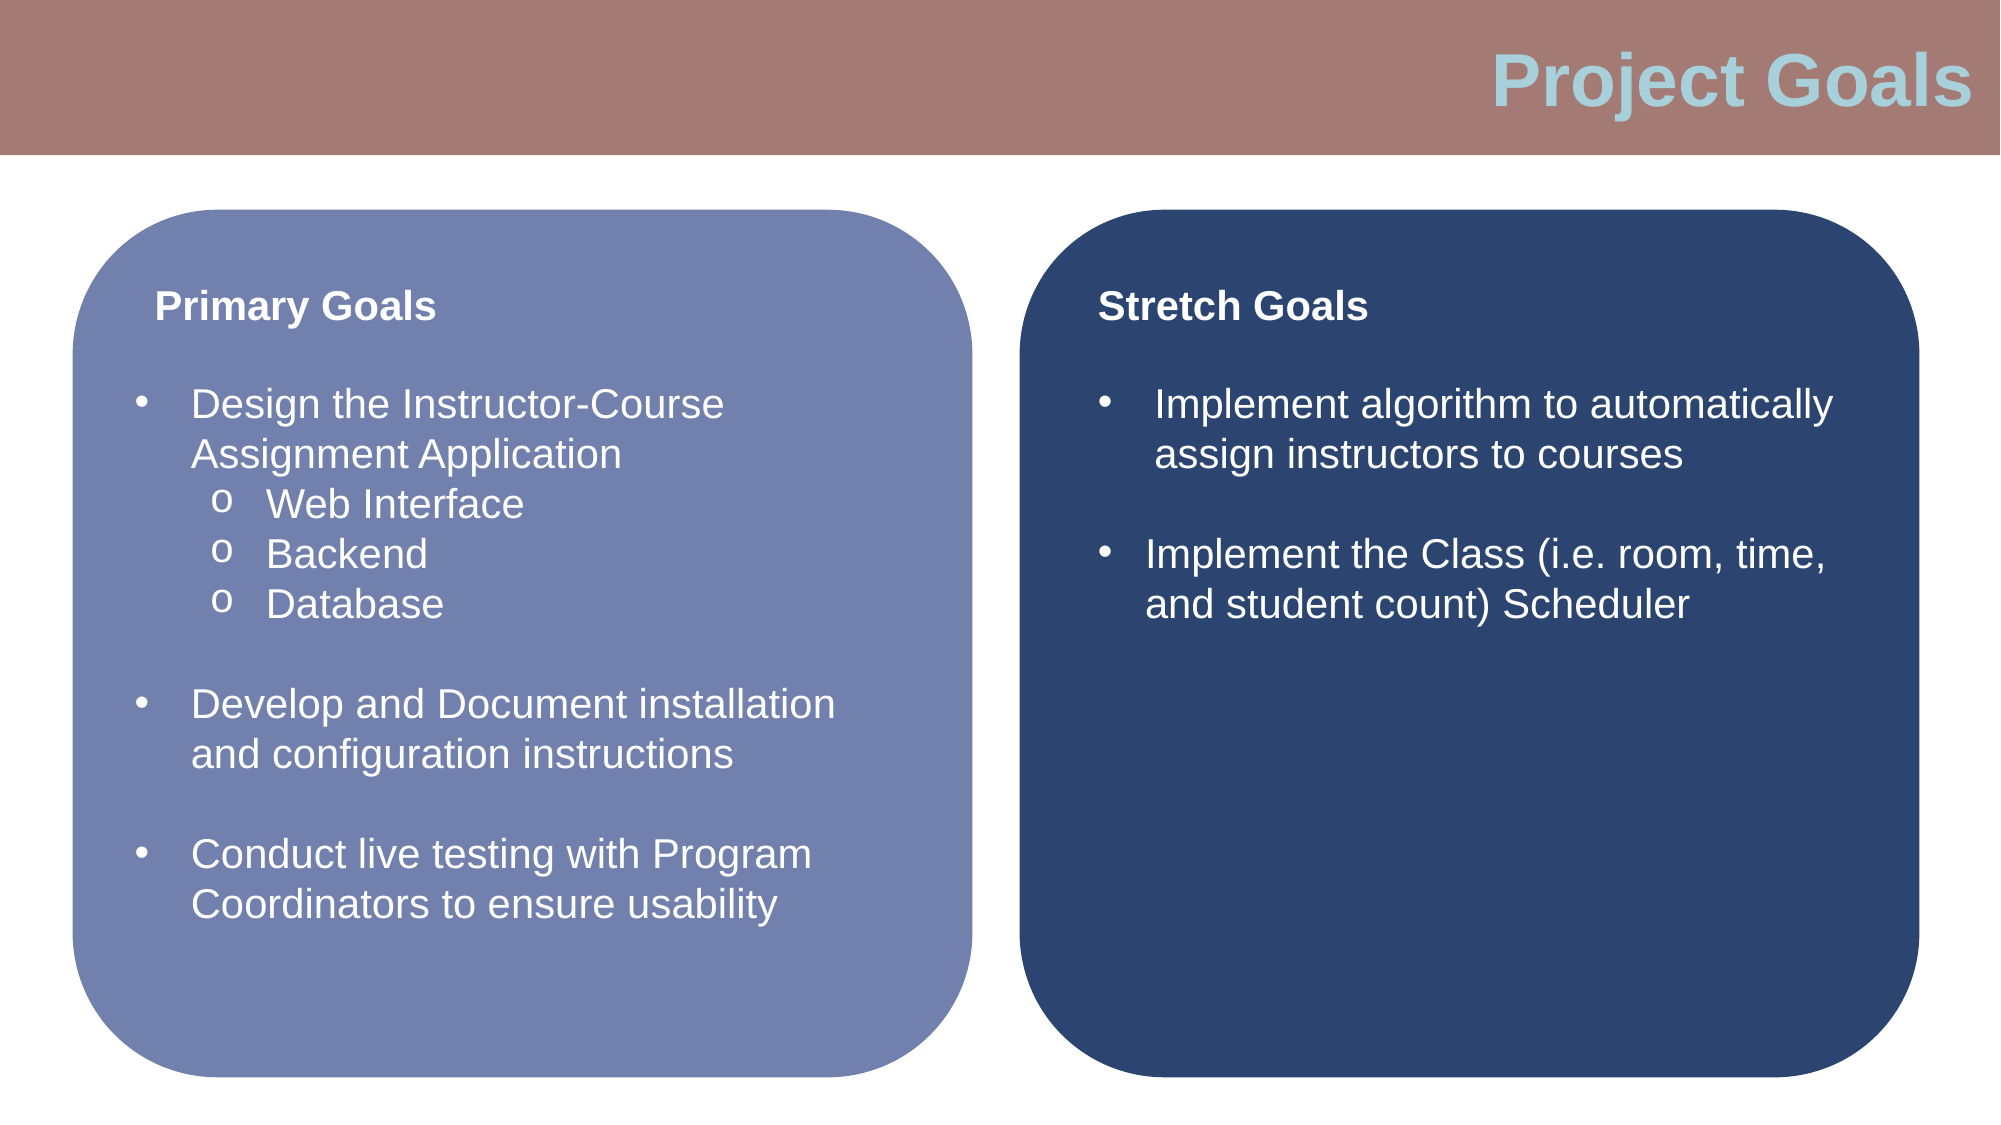

Project Goals

Primary Goals
Stretch Goals
Design the Instructor-Course Assignment Application
Web Interface
Backend
Database

Develop and Document installation and configuration instructions

Conduct live testing with Program Coordinators to ensure usability
Implement algorithm to automatically assign instructors to courses

Implement the Class (i.e. room, time, and student count) Scheduler